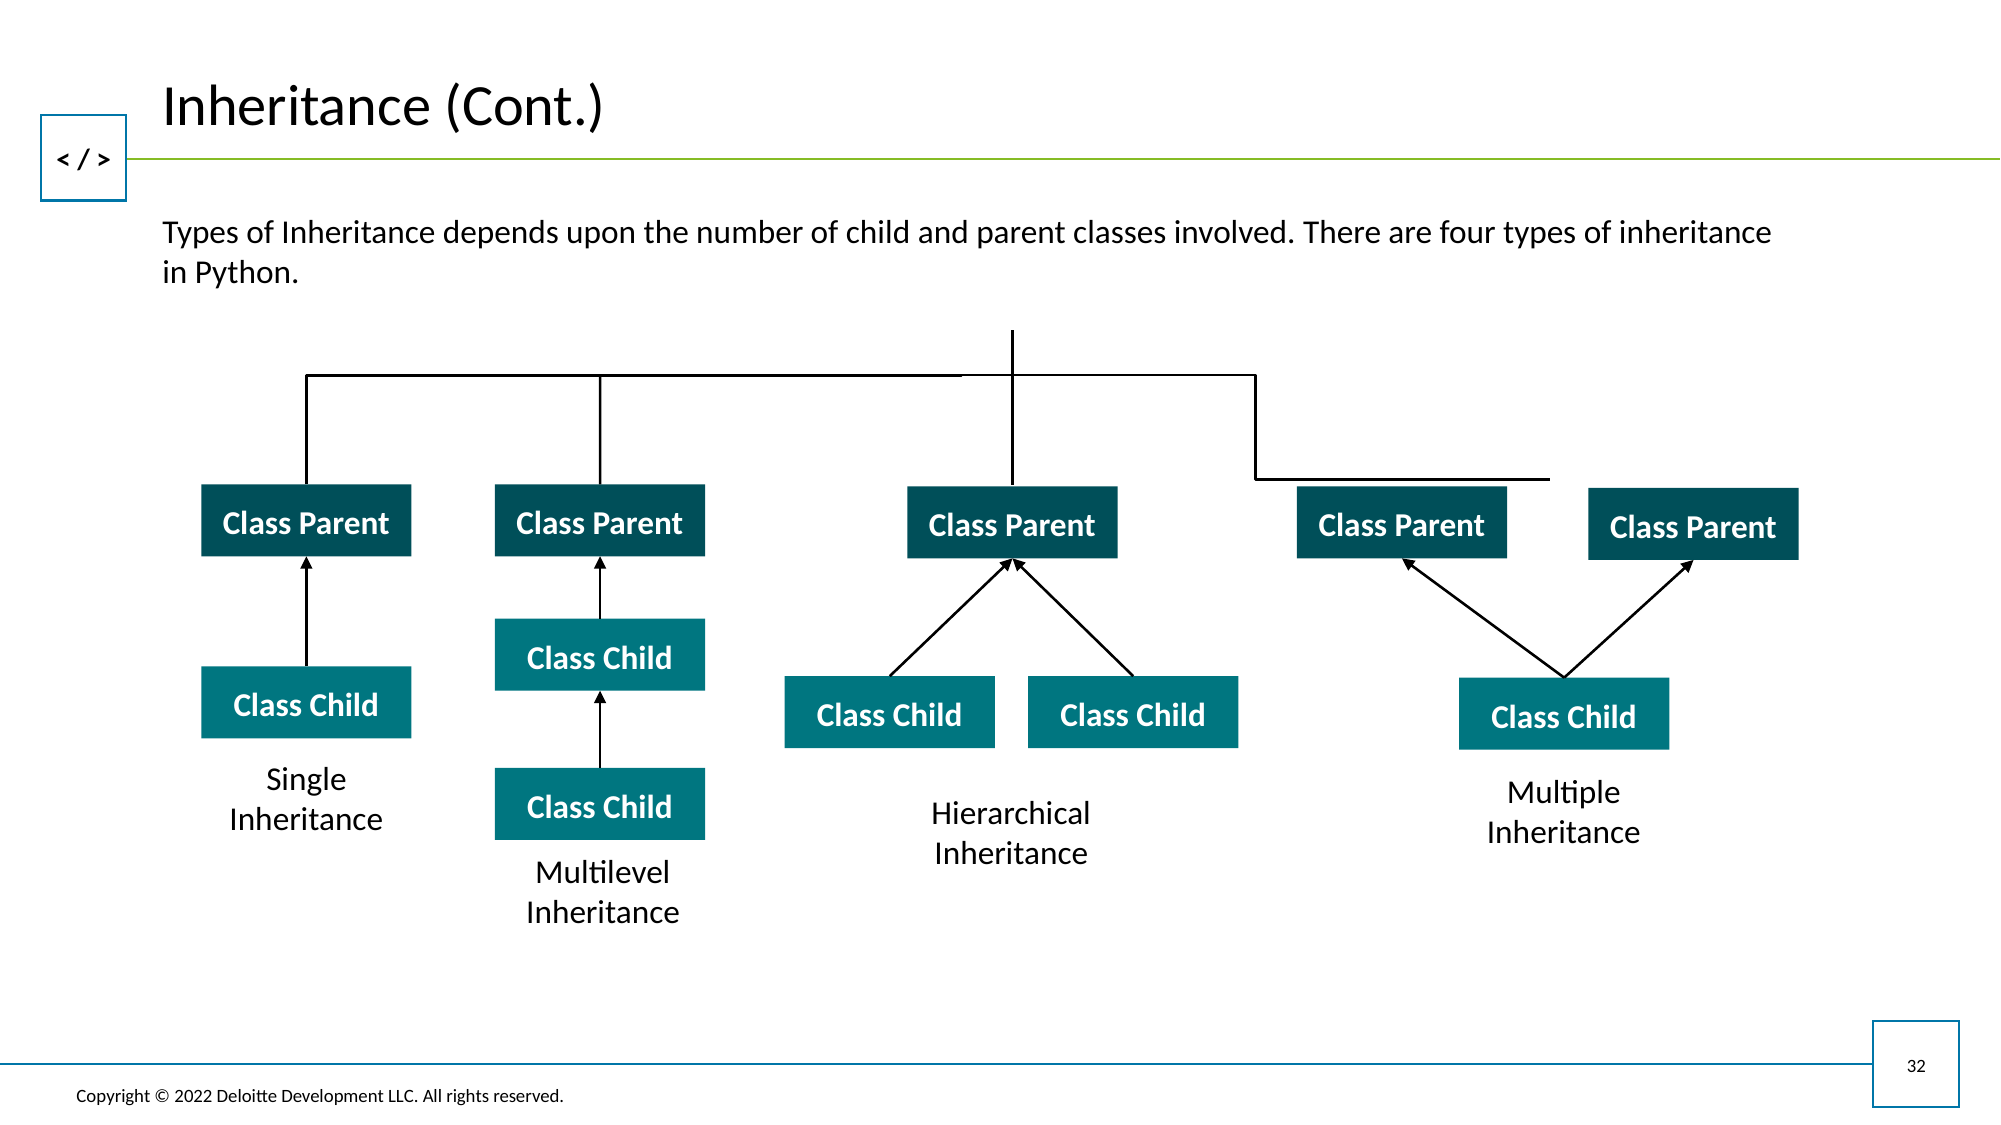

# Inheritance (Cont.)
Types of Inheritance depends upon the number of child and parent classes involved. There are four types of inheritance in Python.
Class Parent
Class Parent
Class Parent
Class Parent
Class Parent
Class Child
Class Child
Class Child
Class Child
Class Child
Single Inheritance
Multiple Inheritance
Class Child
Hierarchical Inheritance
Multilevel Inheritance
32